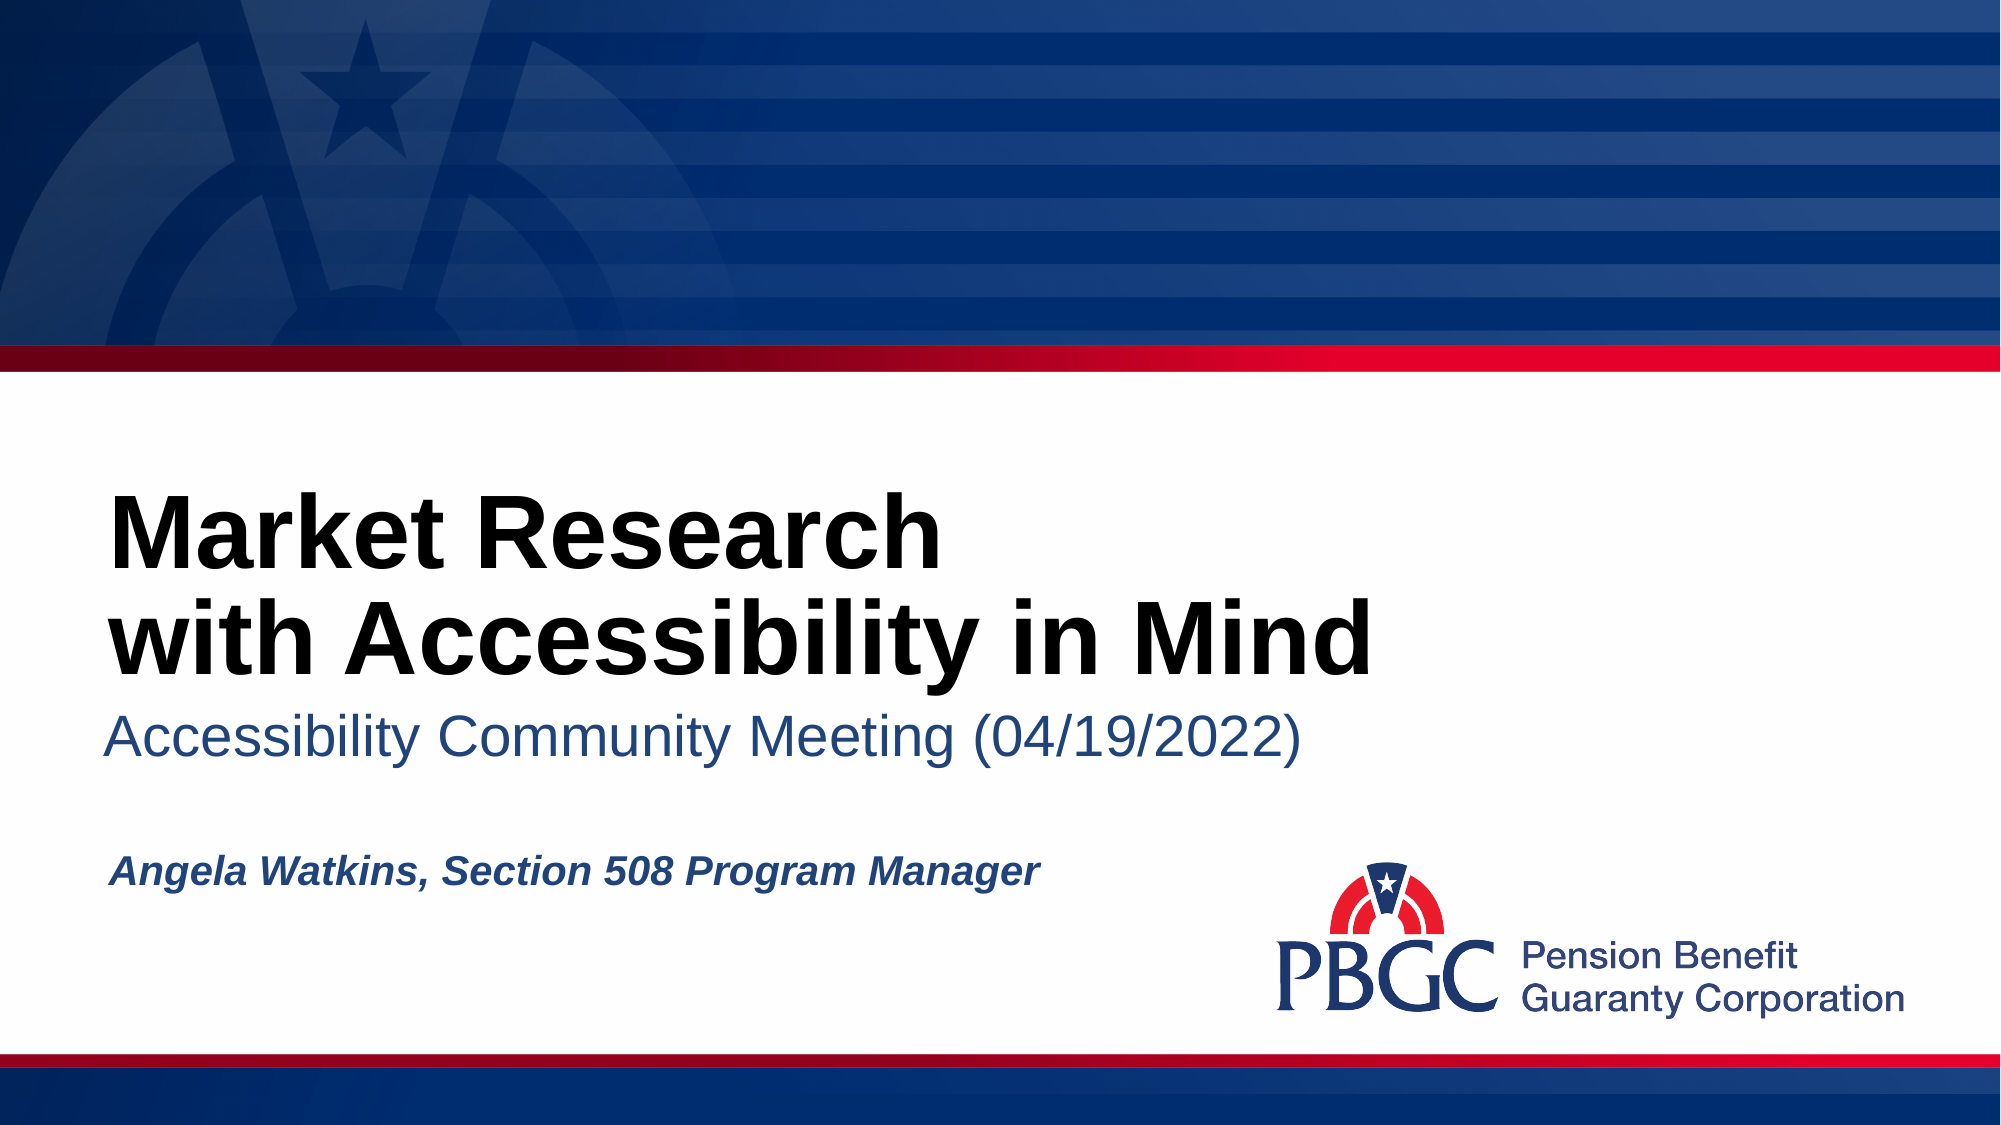

# Market Research with Accessibility in Mind
Accessibility Community Meeting (04/19/2022)

Angela Watkins, Section 508 Program Manager